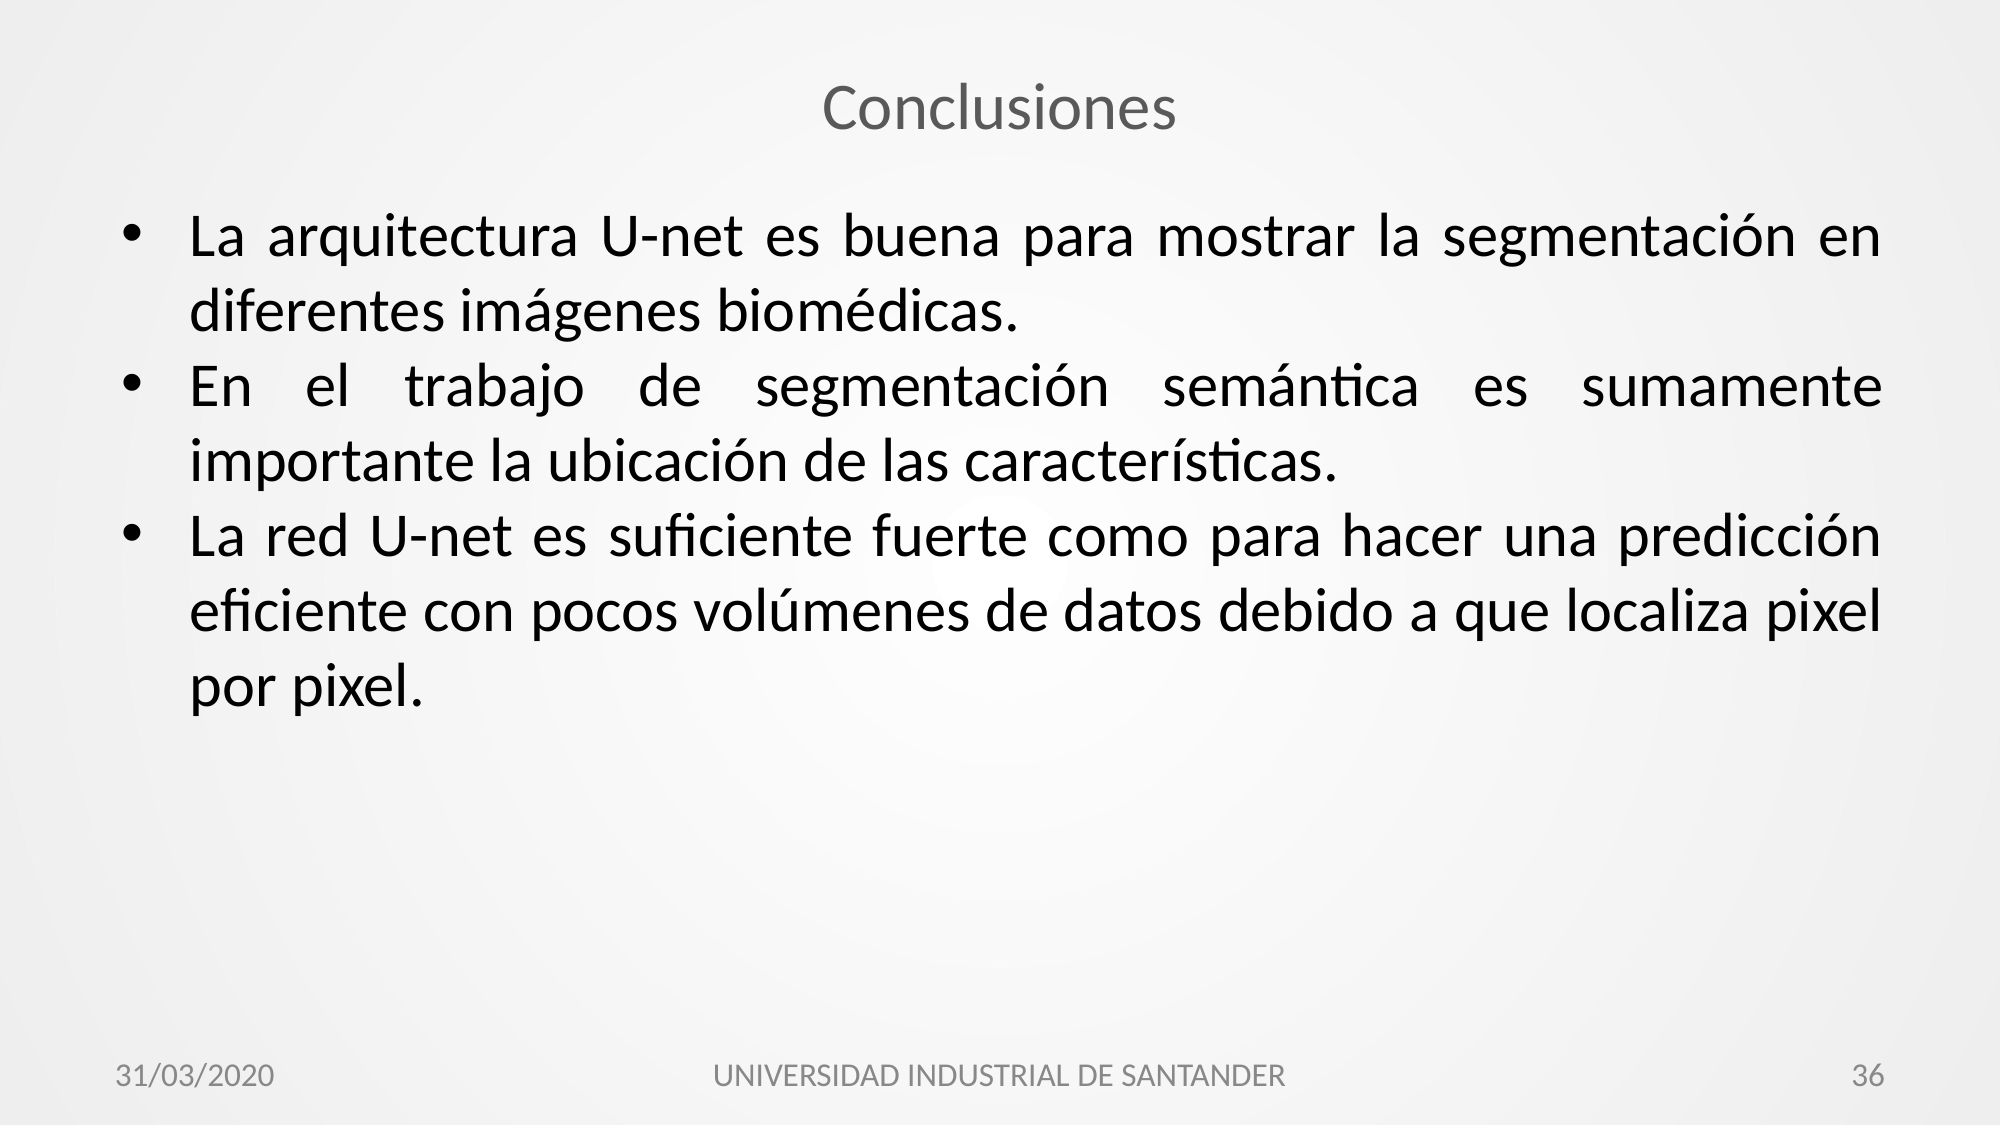

# Conclusiones
La arquitectura U-net es buena para mostrar la segmentación en diferentes imágenes biomédicas.
En el trabajo de segmentación semántica es sumamente importante la ubicación de las características.
La red U-net es suficiente fuerte como para hacer una predicción eficiente con pocos volúmenes de datos debido a que localiza pixel por pixel.
31/03/2020
UNIVERSIDAD INDUSTRIAL DE SANTANDER
36